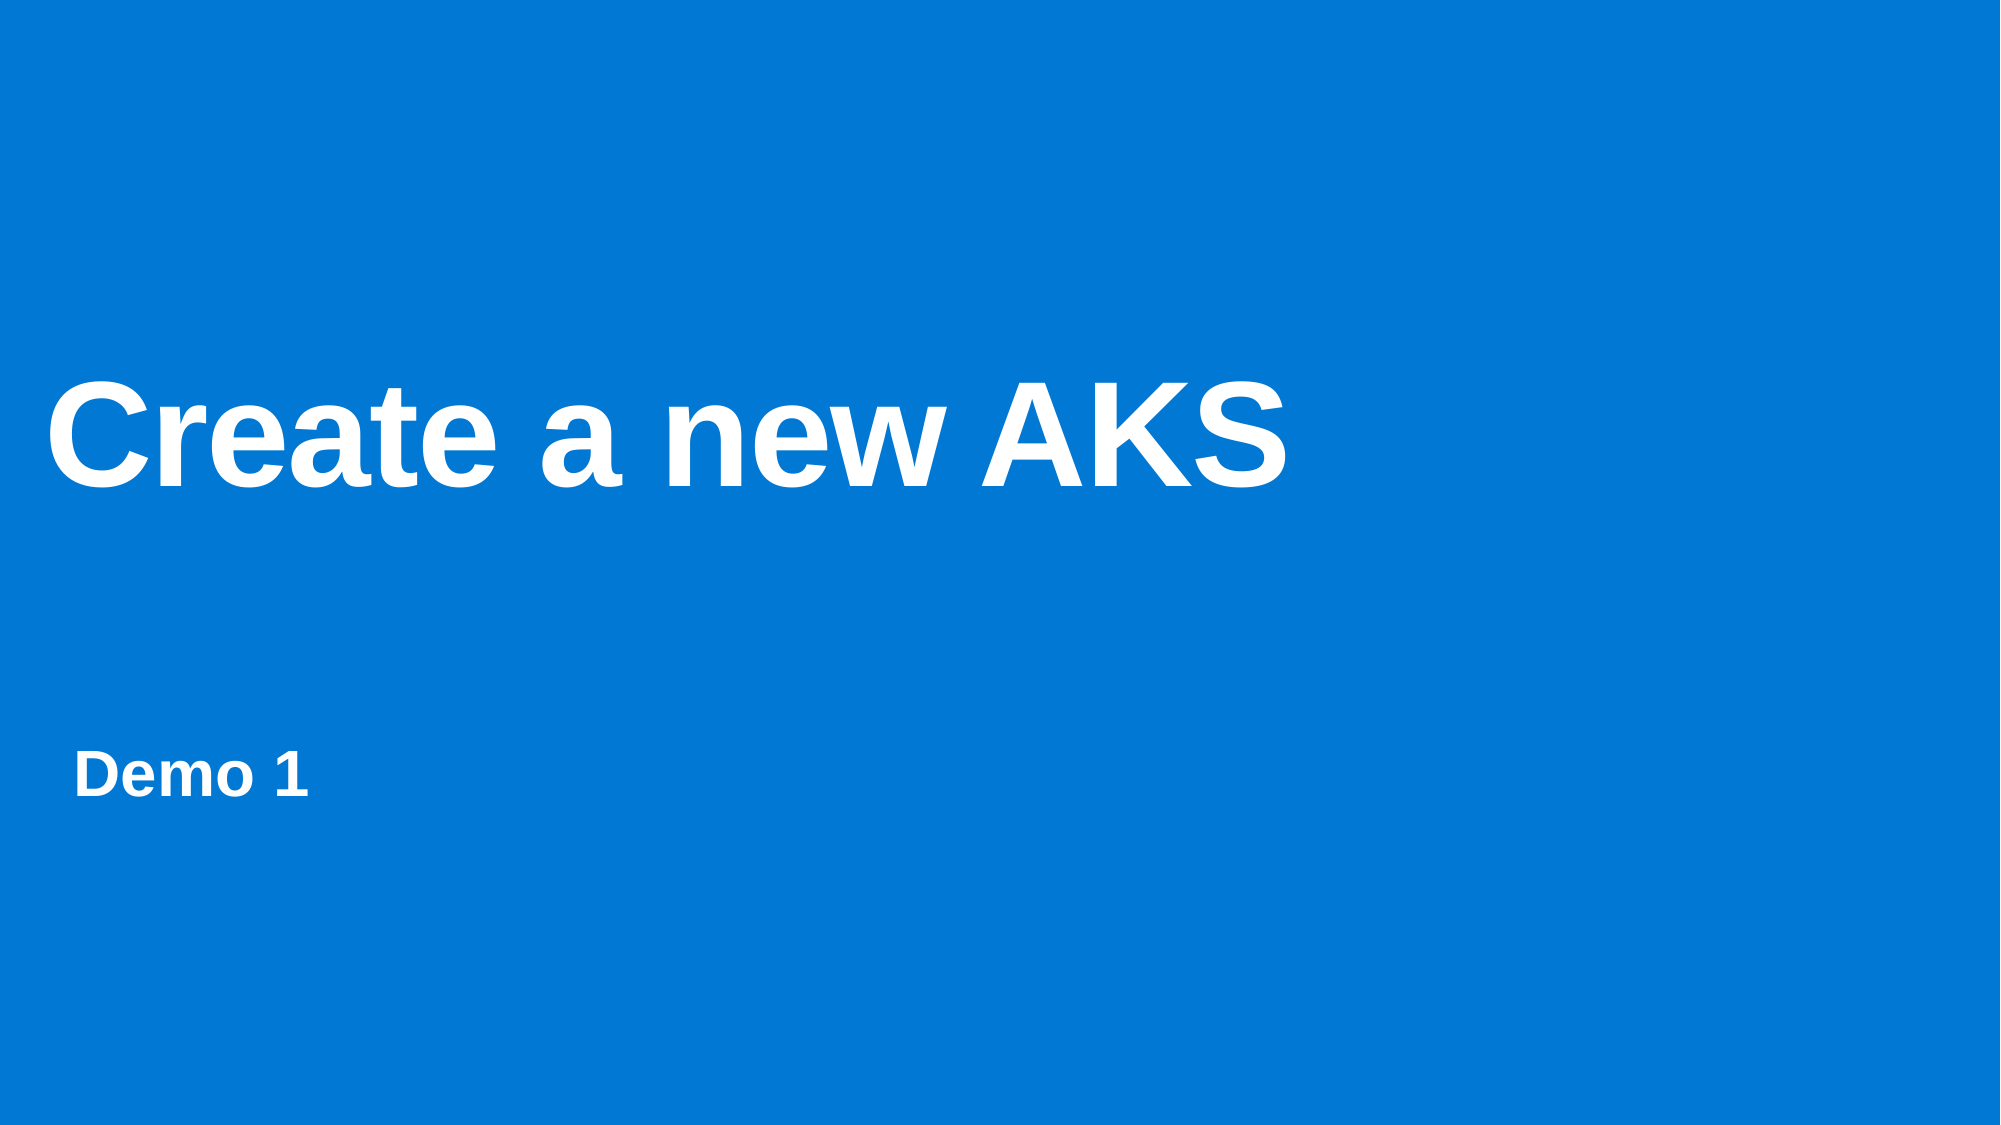

# Create a new AKS
Demo 1